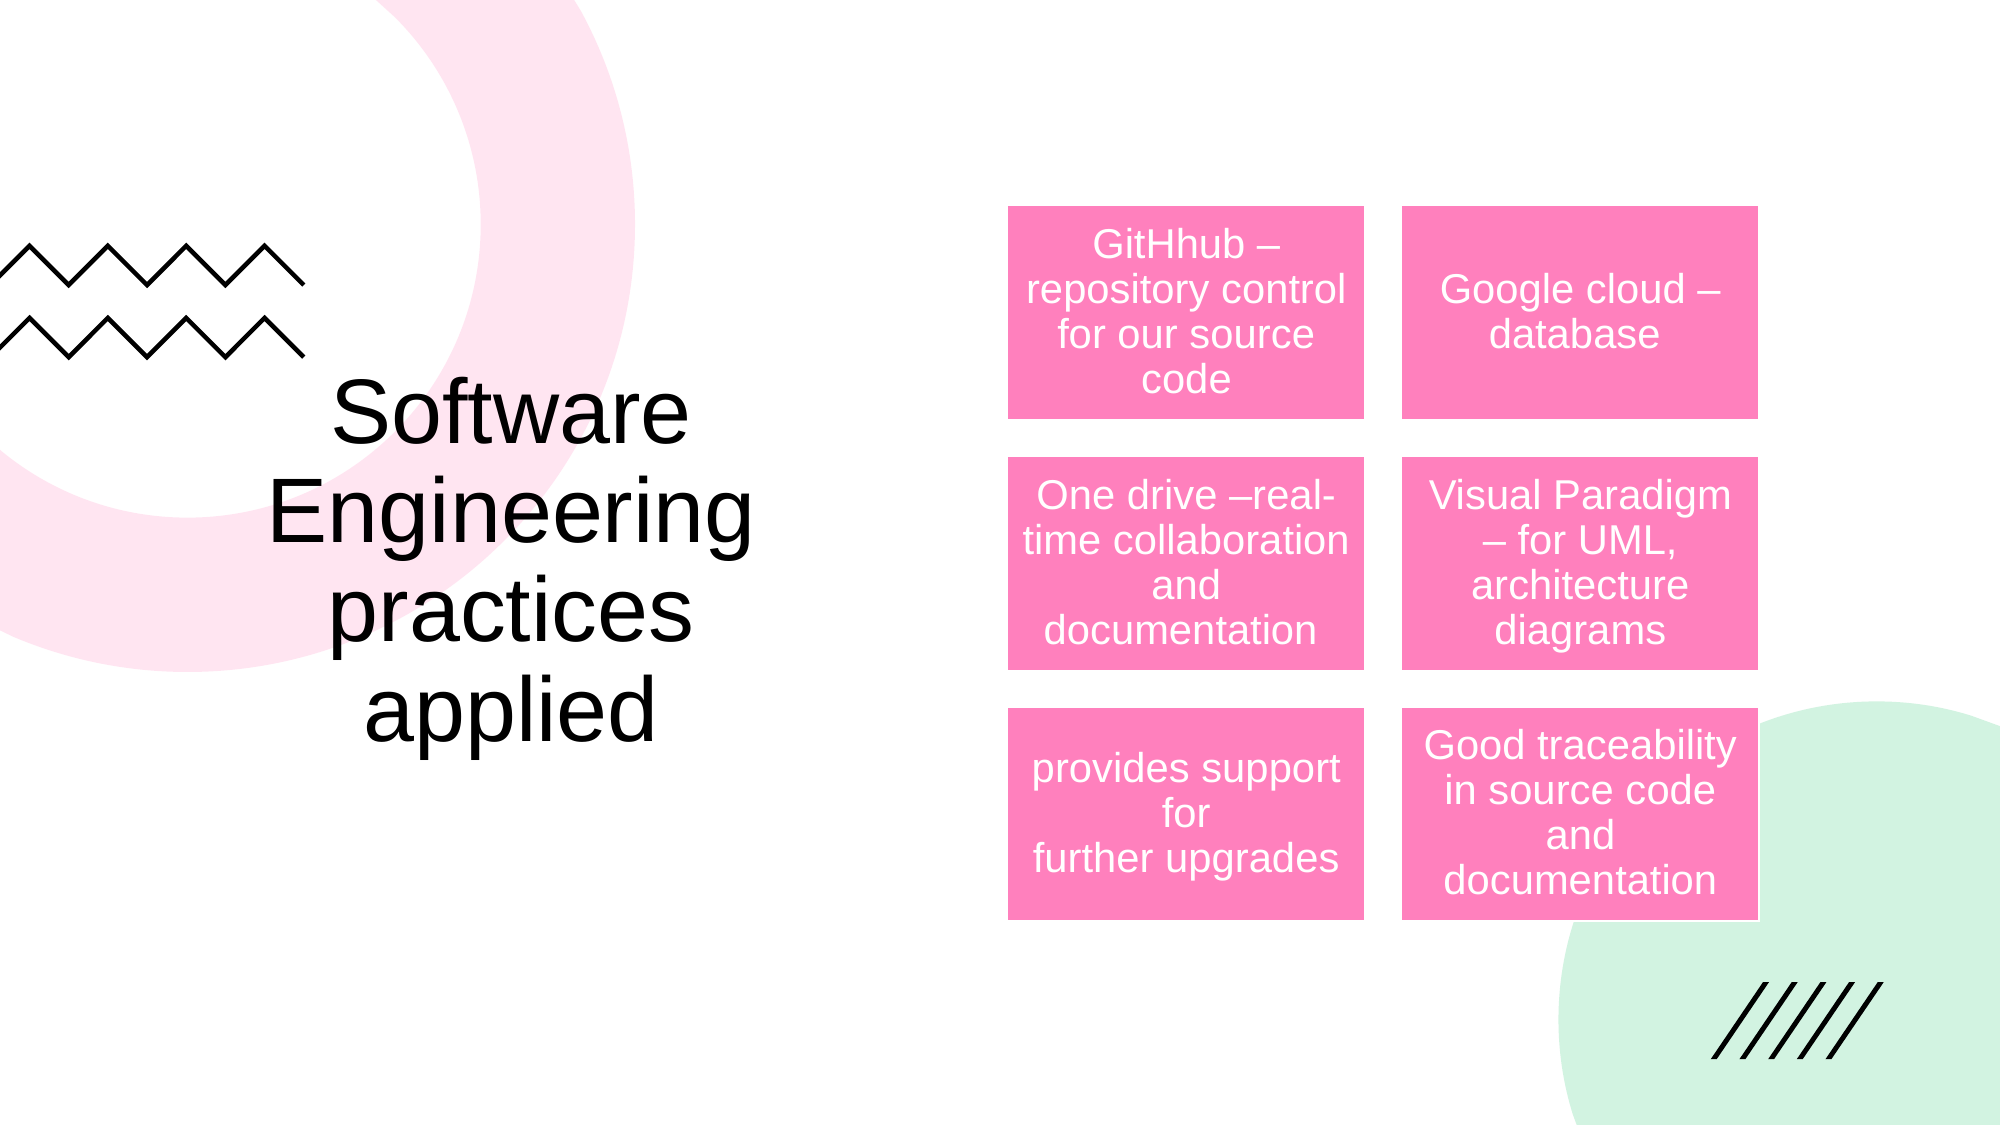

GitHhub – repository control for our source code
Google cloud – database
One drive –real-time collaboration and documentation
Visual Paradigm – for UML, architecture diagrams
provides support for further upgrades
Good traceability in source code and documentation

# Software Engineering practices applied